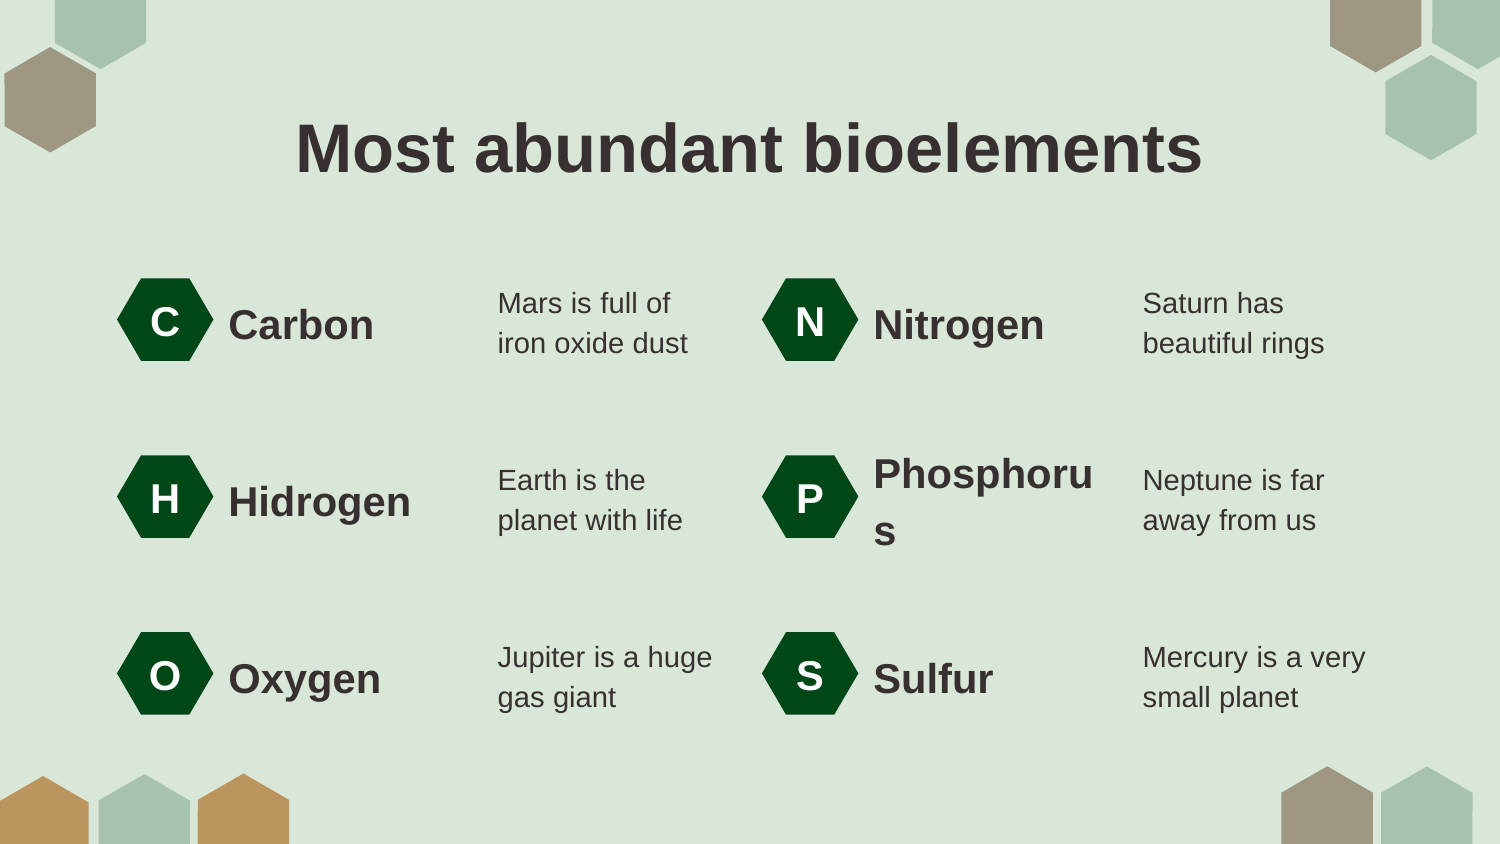

# Most abundant bioelements
Carbon
Mars is full of iron oxide dust
Nitrogen
Saturn has beautiful rings
C
N
Hidrogen
Earth is the planet with life
Phosphorus
Neptune is far away from us
H
P
Oxygen
Jupiter is a huge gas giant
Sulfur
Mercury is a very small planet
O
S